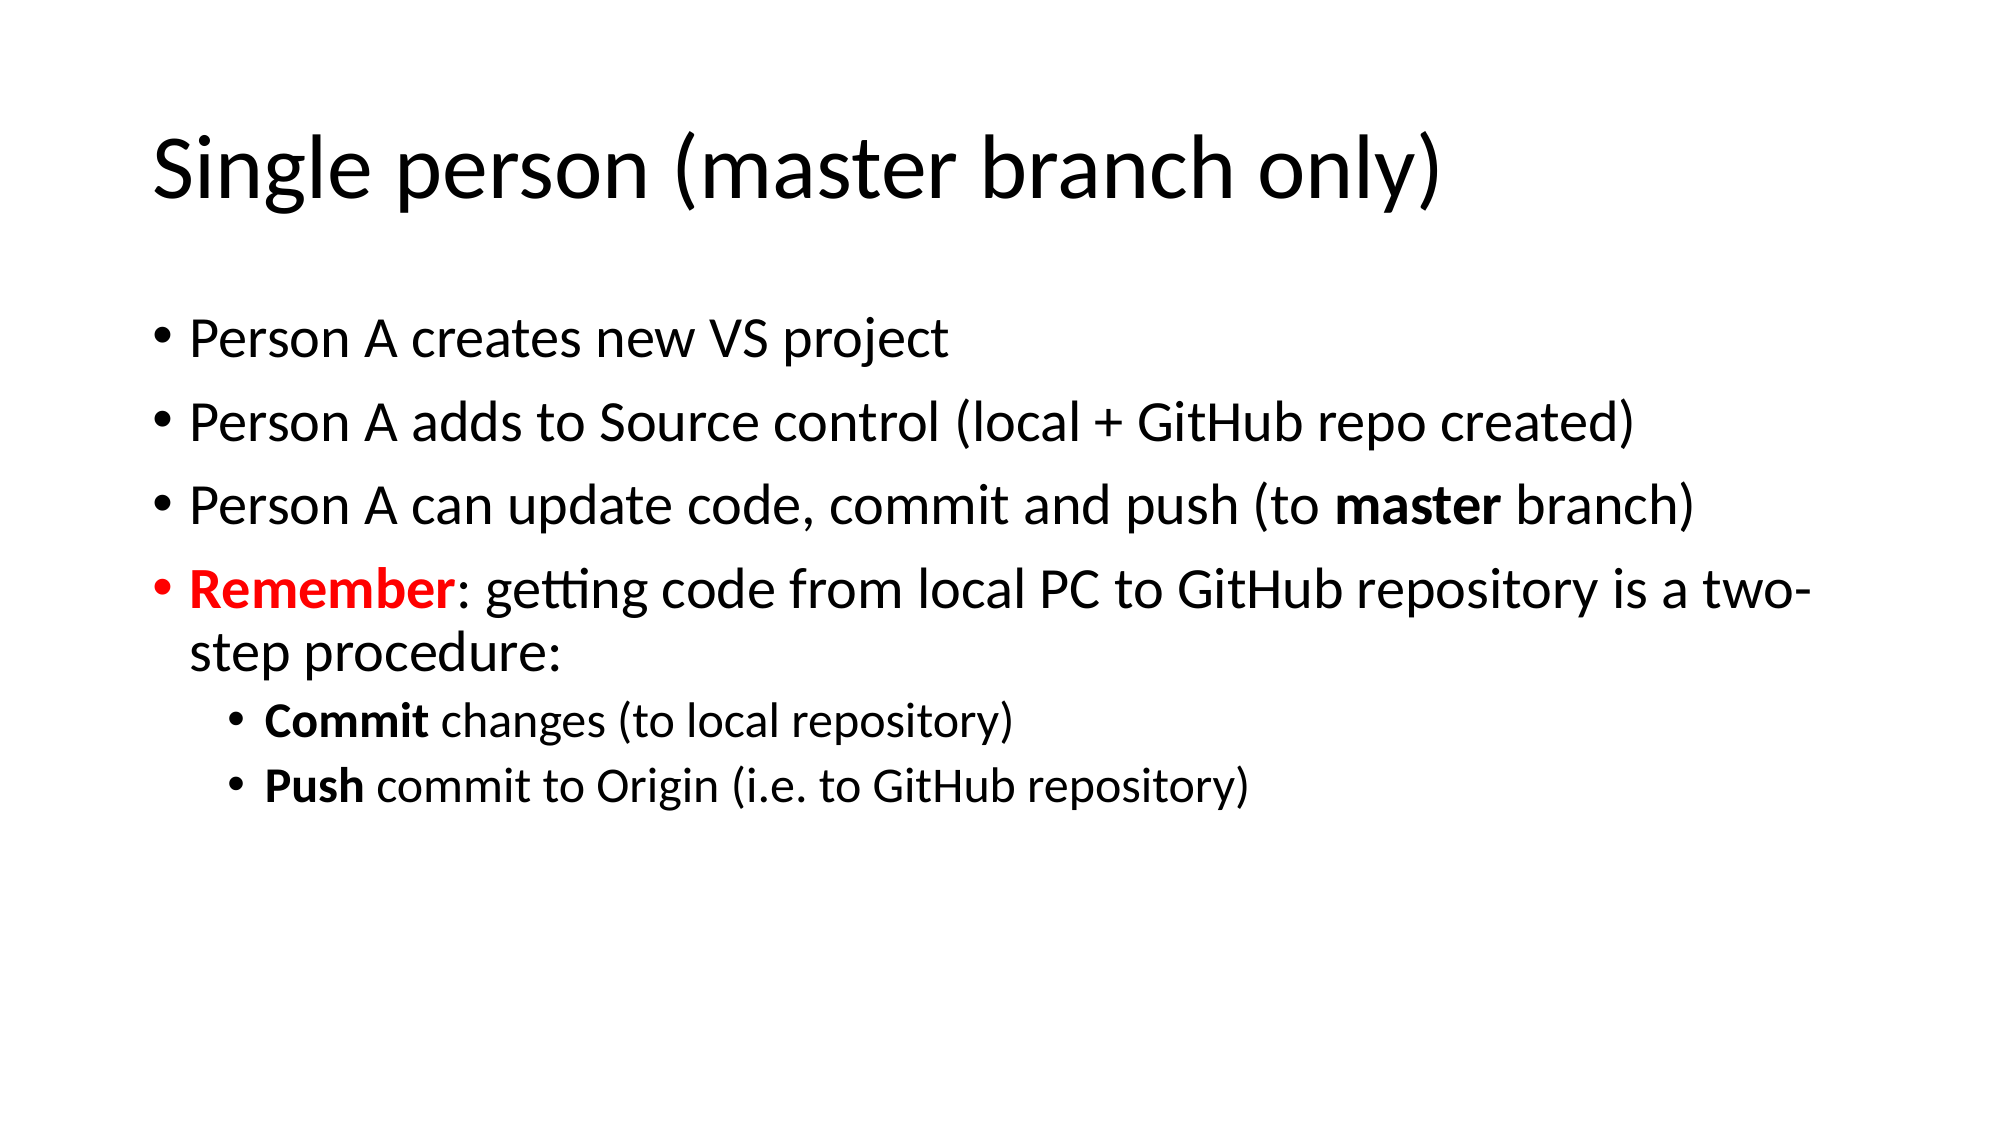

# Single person (master branch only)
Person A creates new VS project
Person A adds to Source control (local + GitHub repo created)
Person A can update code, commit and push (to master branch)
Remember: getting code from local PC to GitHub repository is a two-step procedure:
Commit changes (to local repository)
Push commit to Origin (i.e. to GitHub repository)